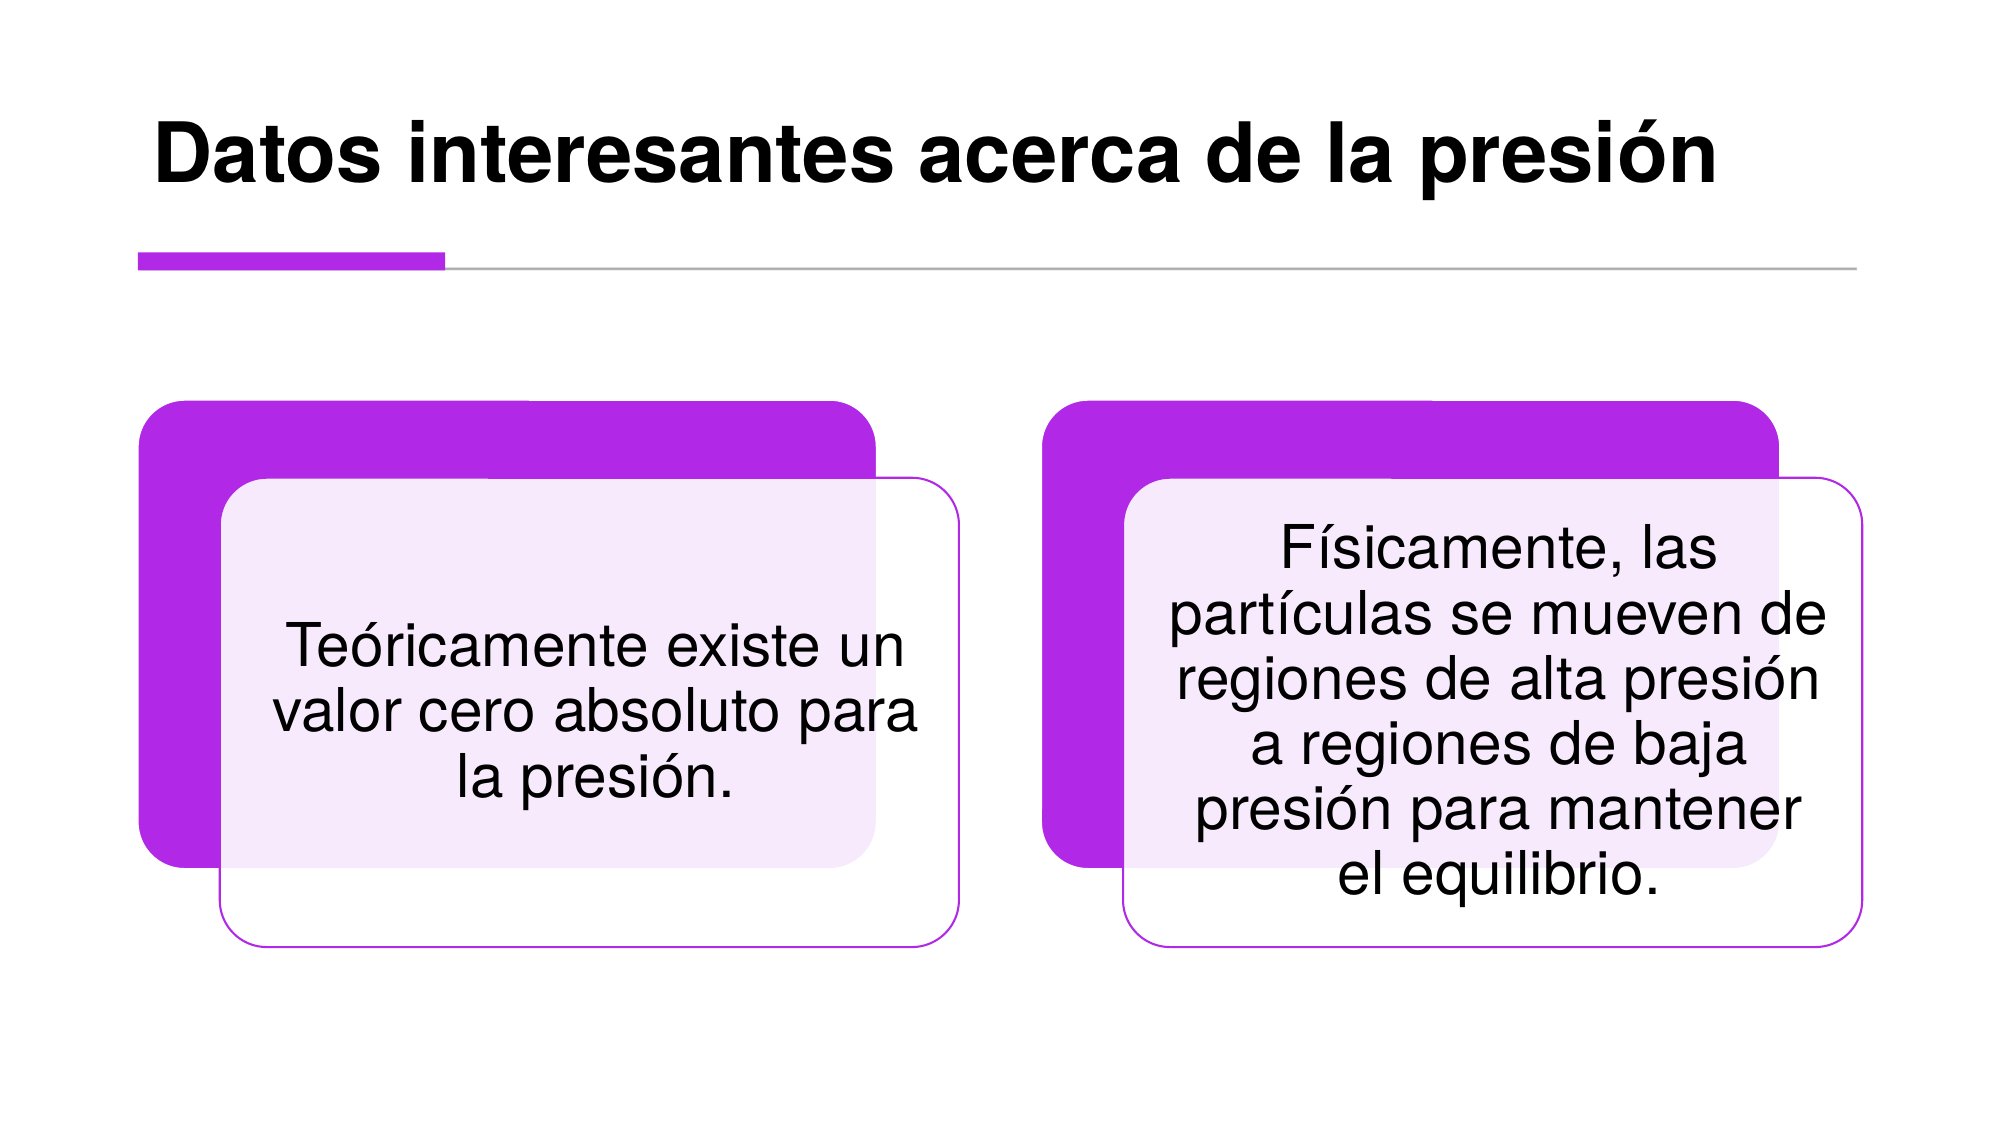

# Datos interesantes acerca de la presión

Teóricamente existe un valor cero absoluto para la presión.
Físicamente, las partículas se mueven de regiones de alta presión a regiones de baja presión para mantener el equilibrio.